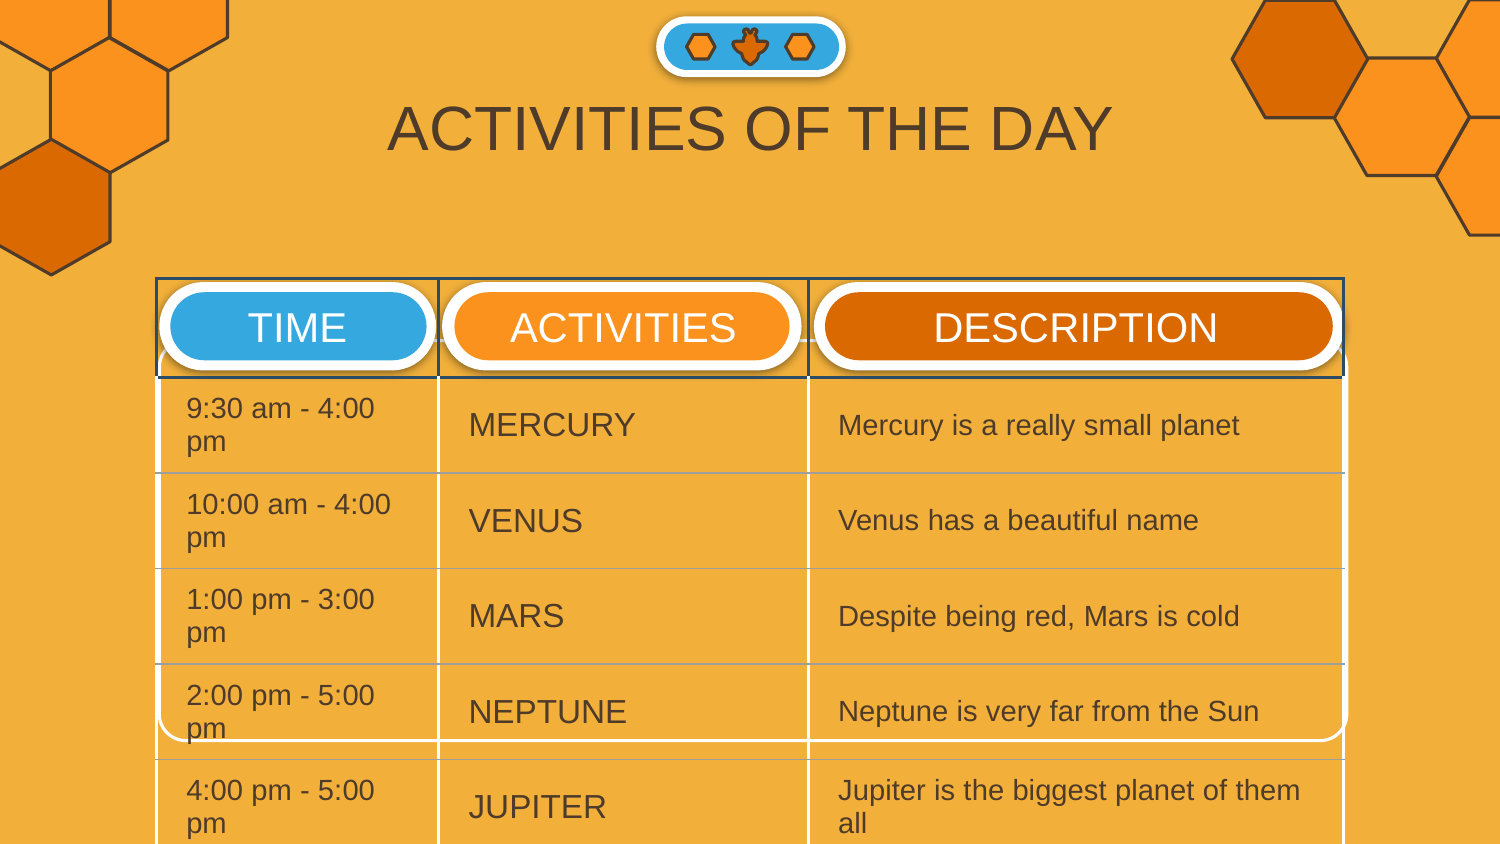

# ACTIVITIES OF THE DAY
| TIME | ACTIVITIES | DESCRIPTION |
| --- | --- | --- |
| 9:30 am - 4:00 pm | MERCURY | Mercury is a really small planet |
| 10:00 am - 4:00 pm | VENUS | Venus has a beautiful name |
| 1:00 pm - 3:00 pm | MARS | Despite being red, Mars is cold |
| 2:00 pm - 5:00 pm | NEPTUNE | Neptune is very far from the Sun |
| 4:00 pm - 5:00 pm | JUPITER | Jupiter is the biggest planet of them all |